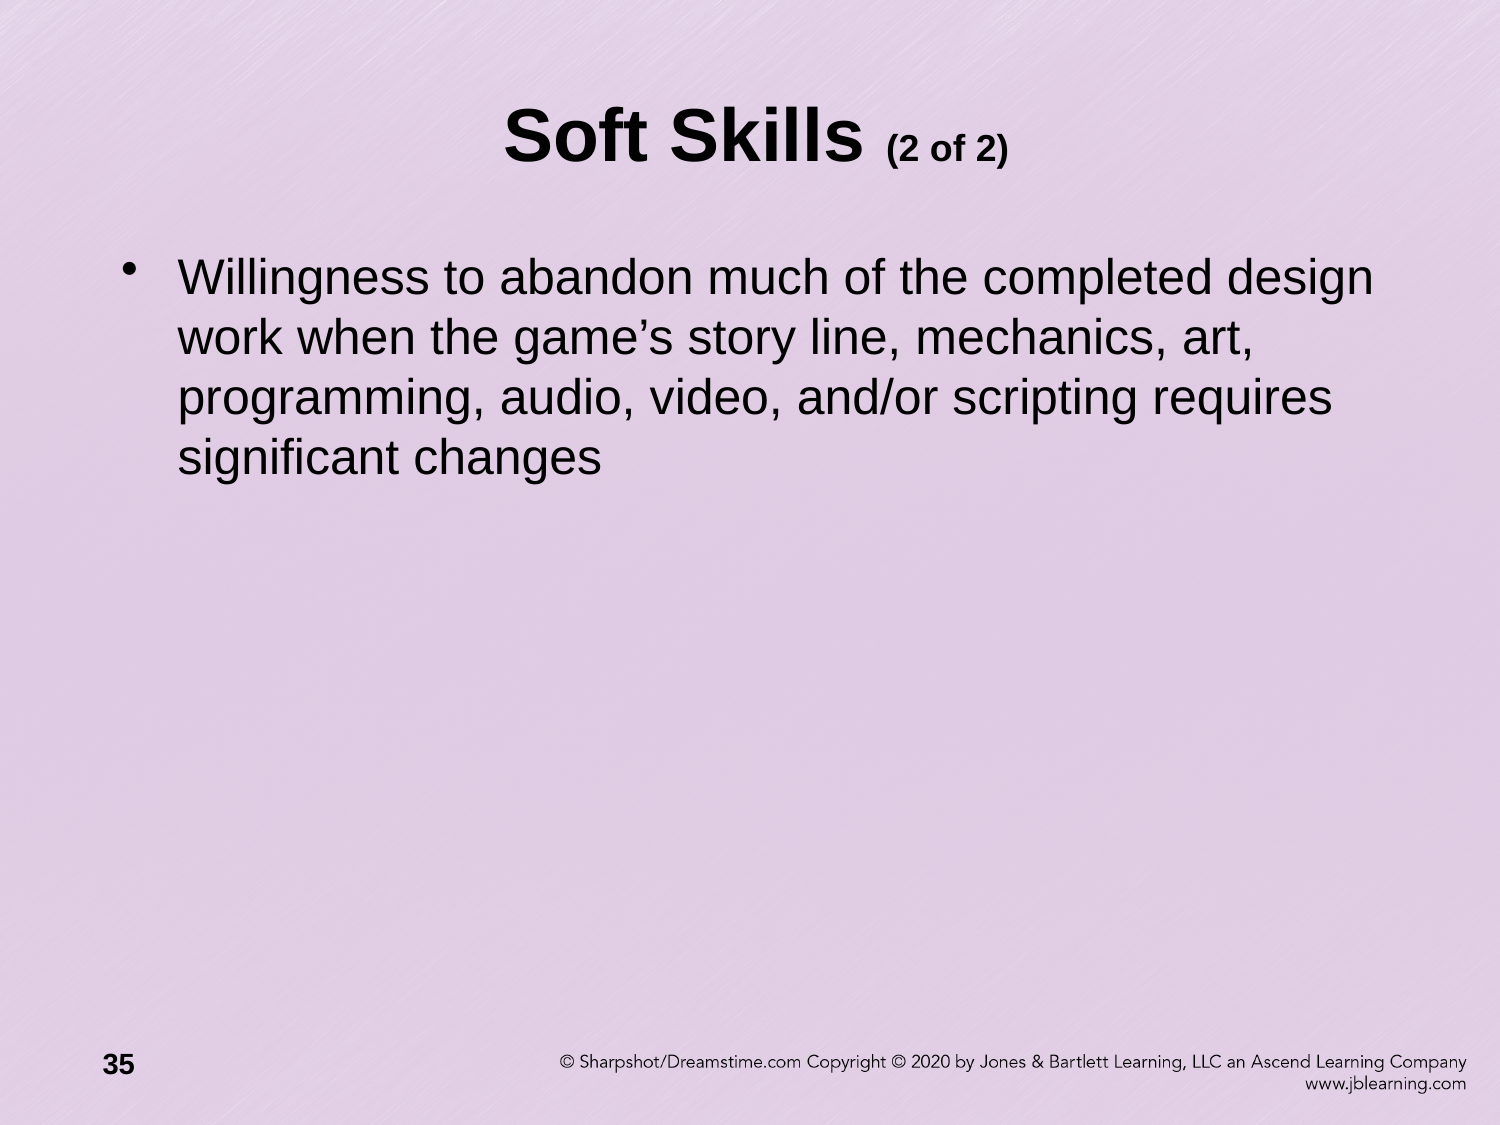

# Soft Skills (2 of 2)
Willingness to abandon much of the completed design work when the game’s story line, mechanics, art, programming, audio, video, and/or scripting requires significant changes

35